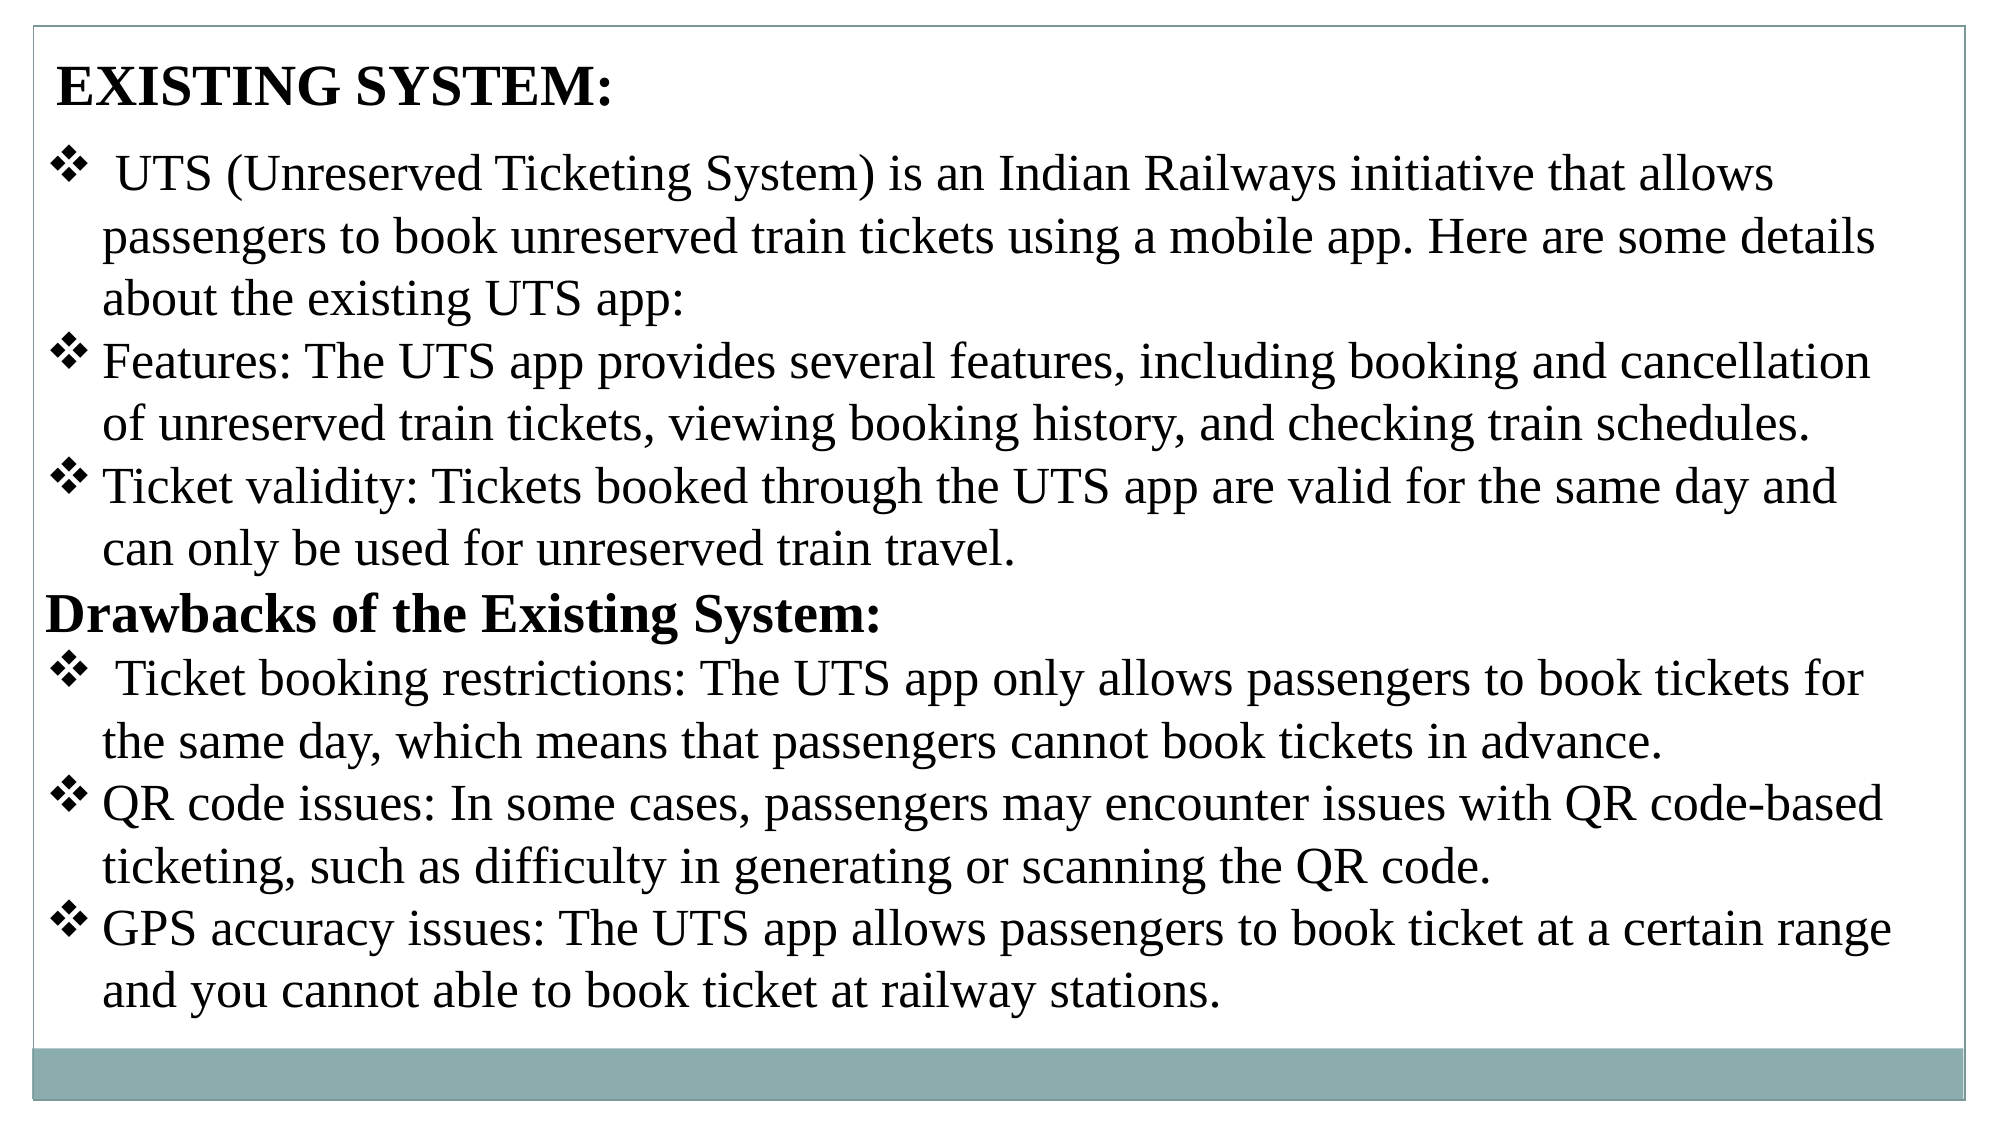

EXISTING SYSTEM:
 UTS (Unreserved Ticketing System) is an Indian Railways initiative that allows passengers to book unreserved train tickets using a mobile app. Here are some details about the existing UTS app:
Features: The UTS app provides several features, including booking and cancellation of unreserved train tickets, viewing booking history, and checking train schedules.
Ticket validity: Tickets booked through the UTS app are valid for the same day and can only be used for unreserved train travel.
Drawbacks of the Existing System:
 Ticket booking restrictions: The UTS app only allows passengers to book tickets for the same day, which means that passengers cannot book tickets in advance.
QR code issues: In some cases, passengers may encounter issues with QR code-based ticketing, such as difficulty in generating or scanning the QR code.
GPS accuracy issues: The UTS app allows passengers to book ticket at a certain range and you cannot able to book ticket at railway stations.